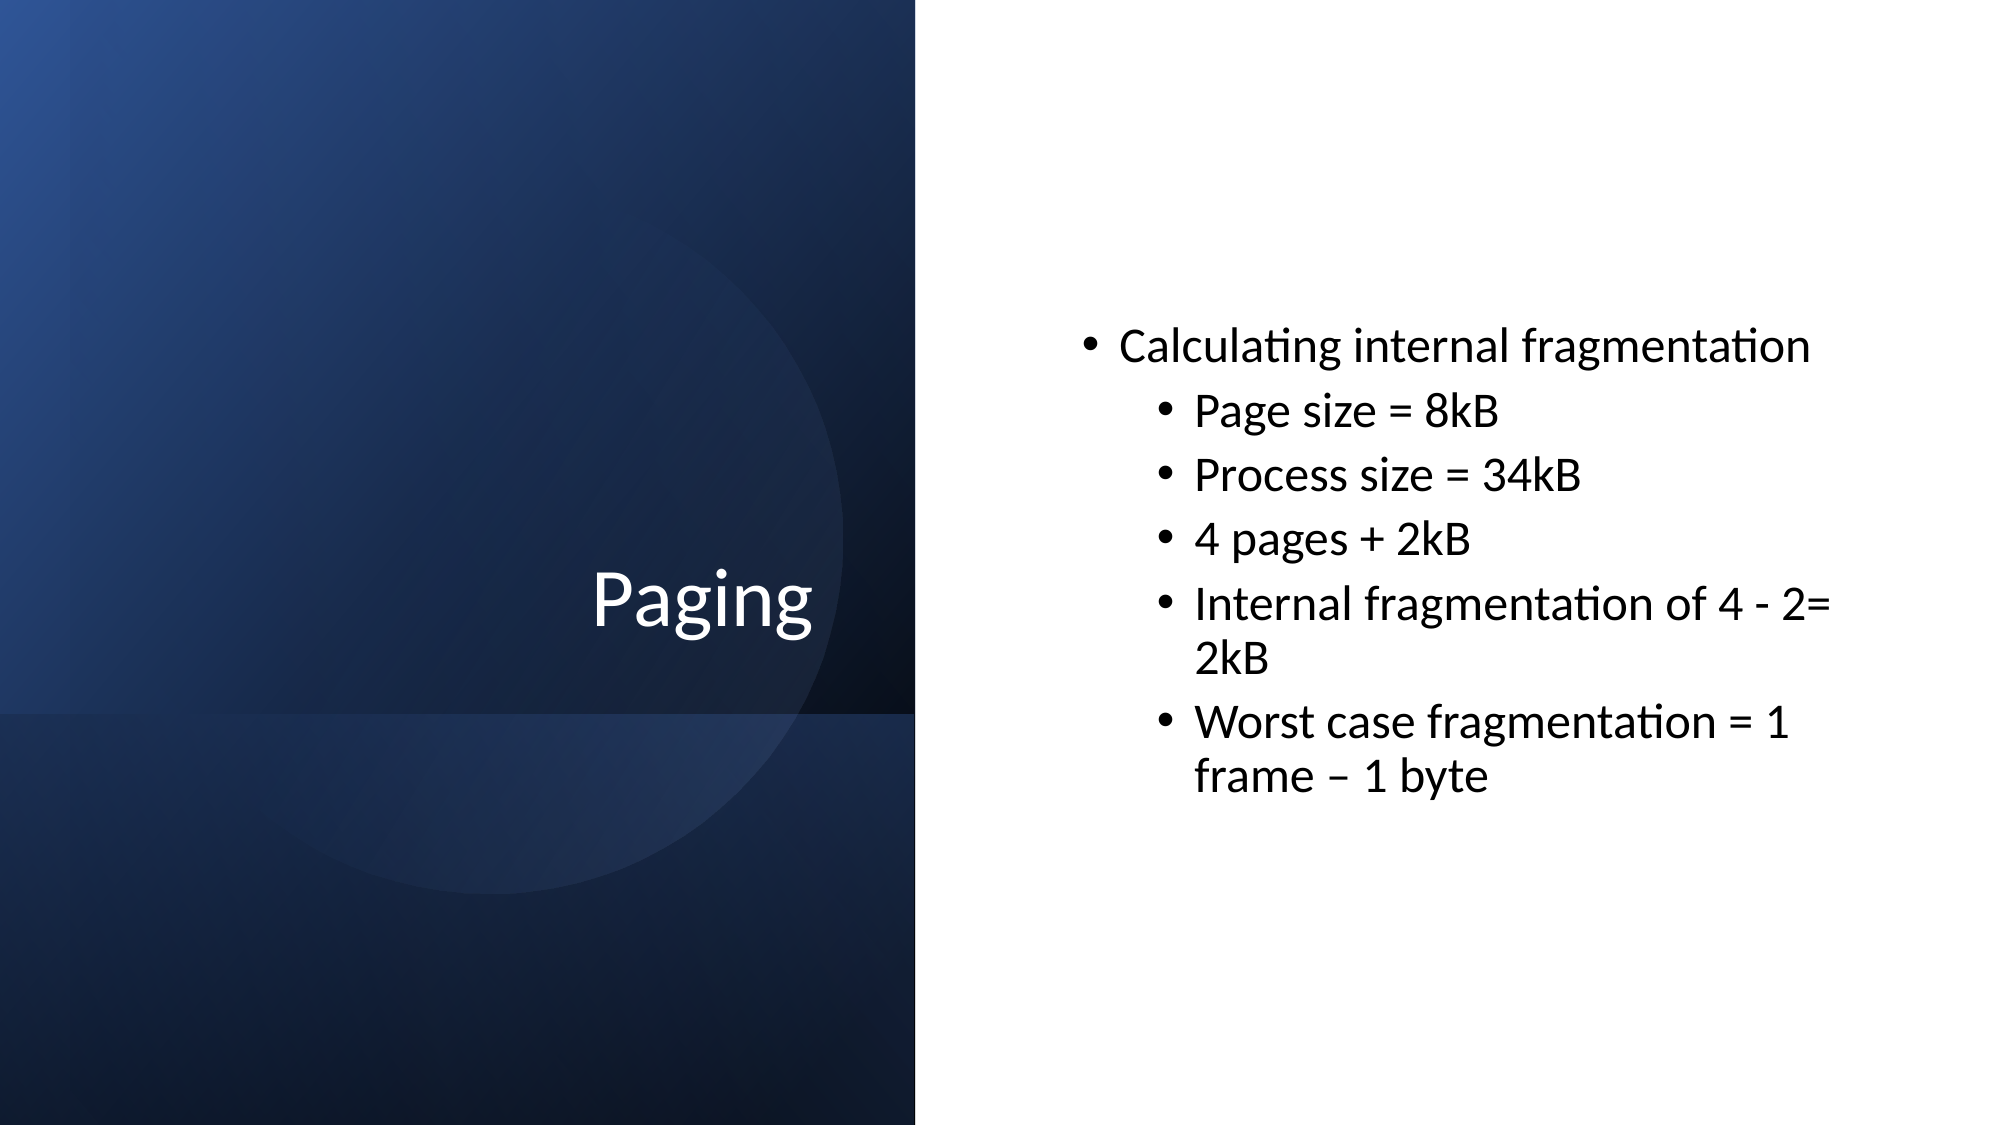

# Paging

Calculating internal fragmentation
Page size = 8kB
Process size = 34kB
4 pages + 2kB
Internal fragmentation of 4 - 2= 2kB
Worst case fragmentation = 1 frame – 1 byte